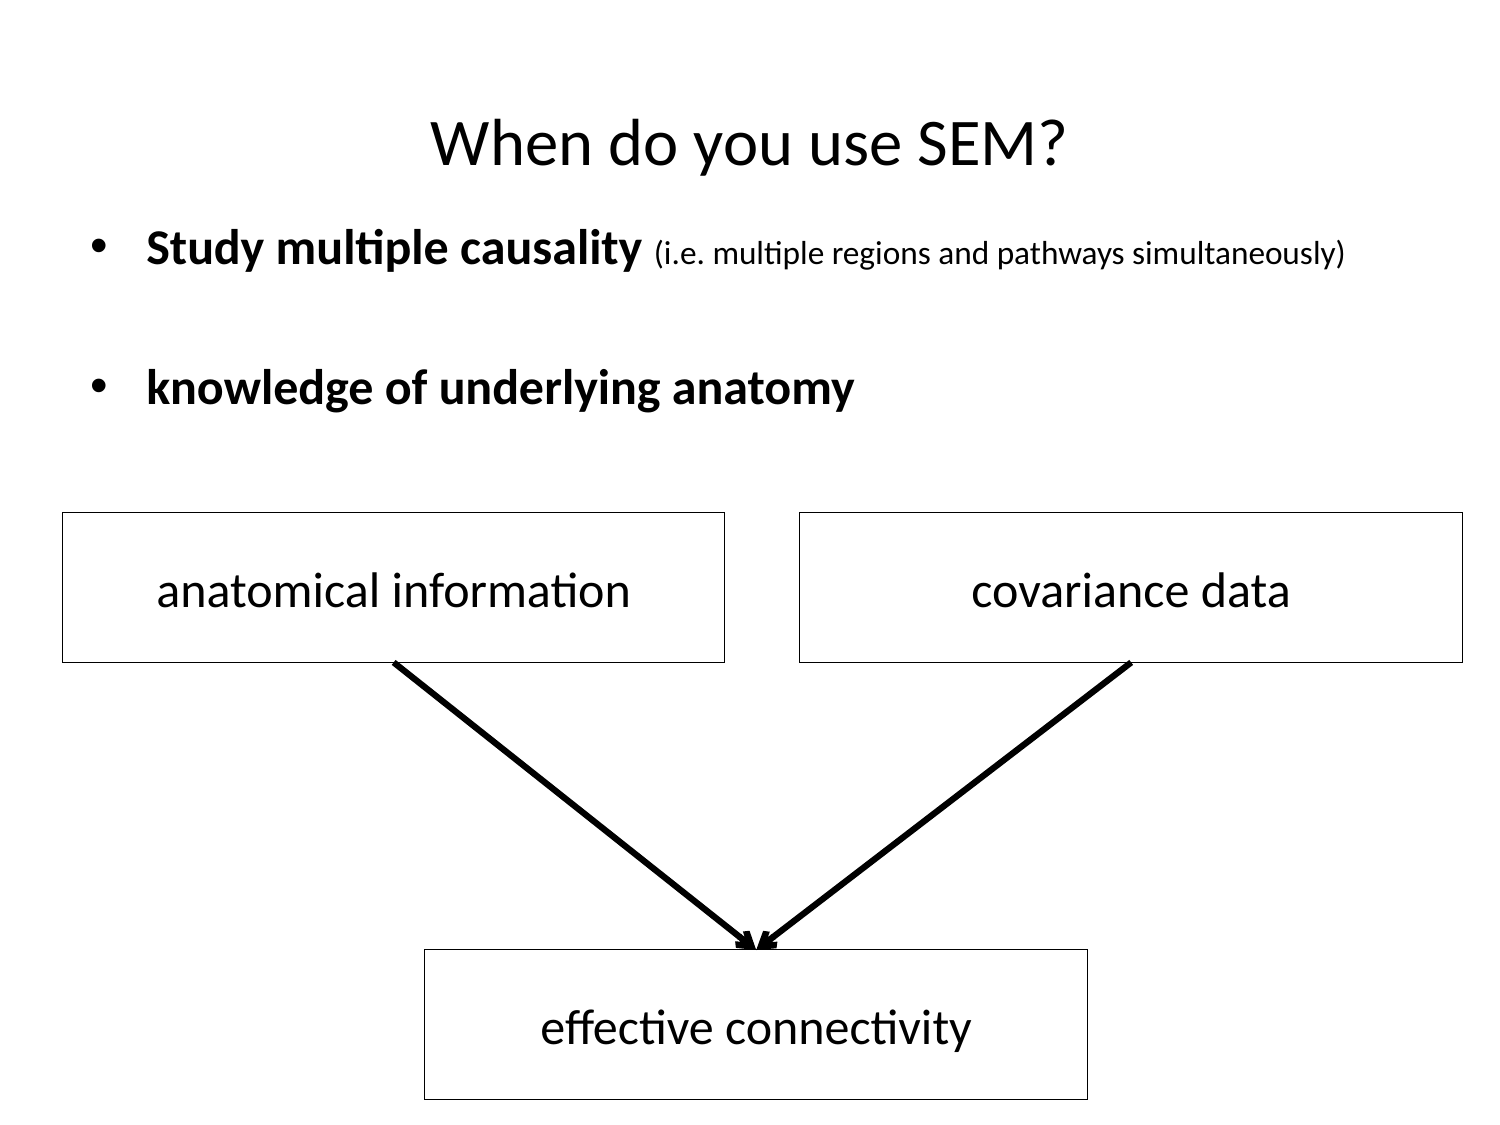

# When do you use SEM?
Study multiple causality (i.e. multiple regions and pathways simultaneously)

knowledge of underlying anatomy

anatomical information
covariance data
effective connectivity